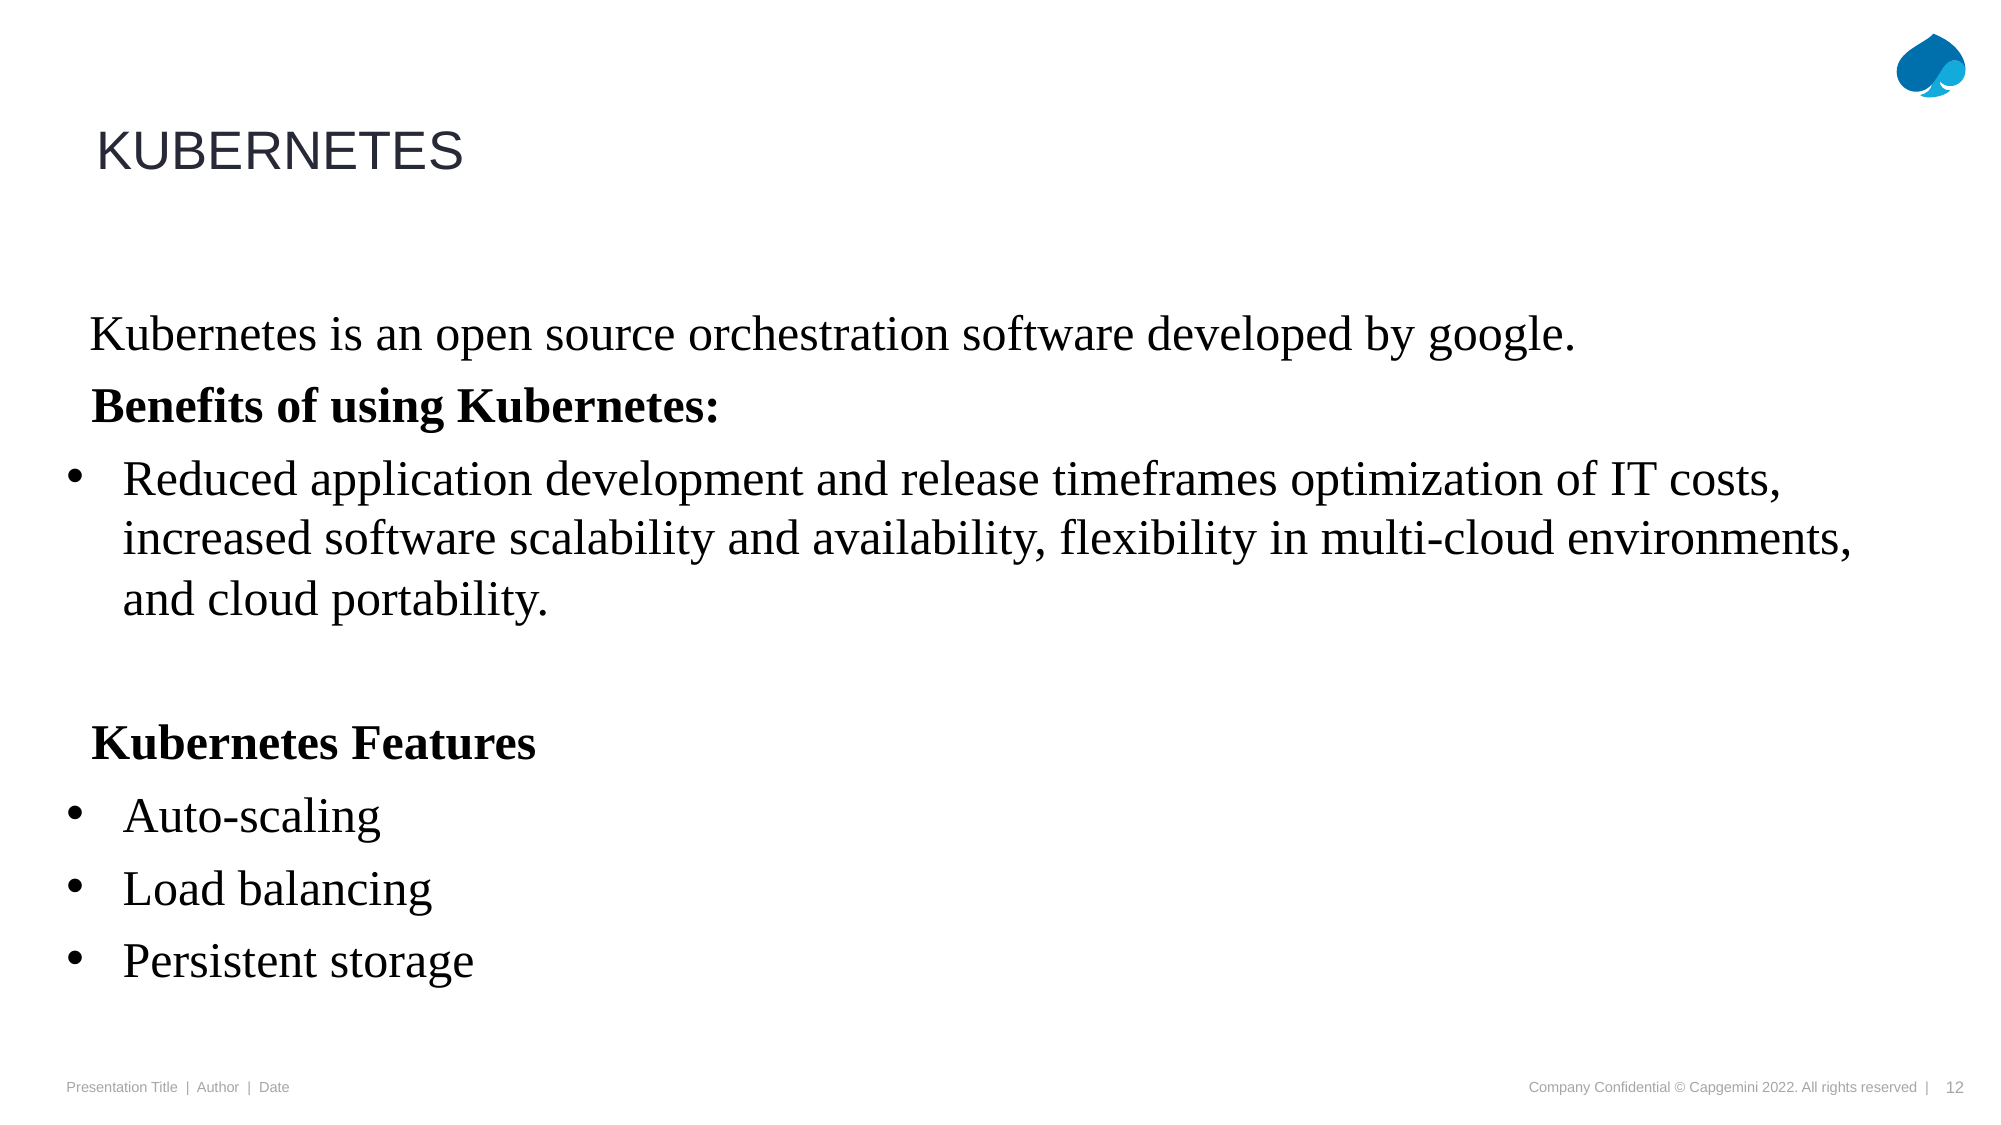

# kubernetes

  Kubernetes is an open source orchestration software developed by google.
  Benefits of using Kubernetes:
Reduced application development and release timeframes optimization of IT costs, increased software scalability and availability, flexibility in multi-cloud environments, and cloud portability.

  Kubernetes Features
Auto-scaling
Load balancing
Persistent storage